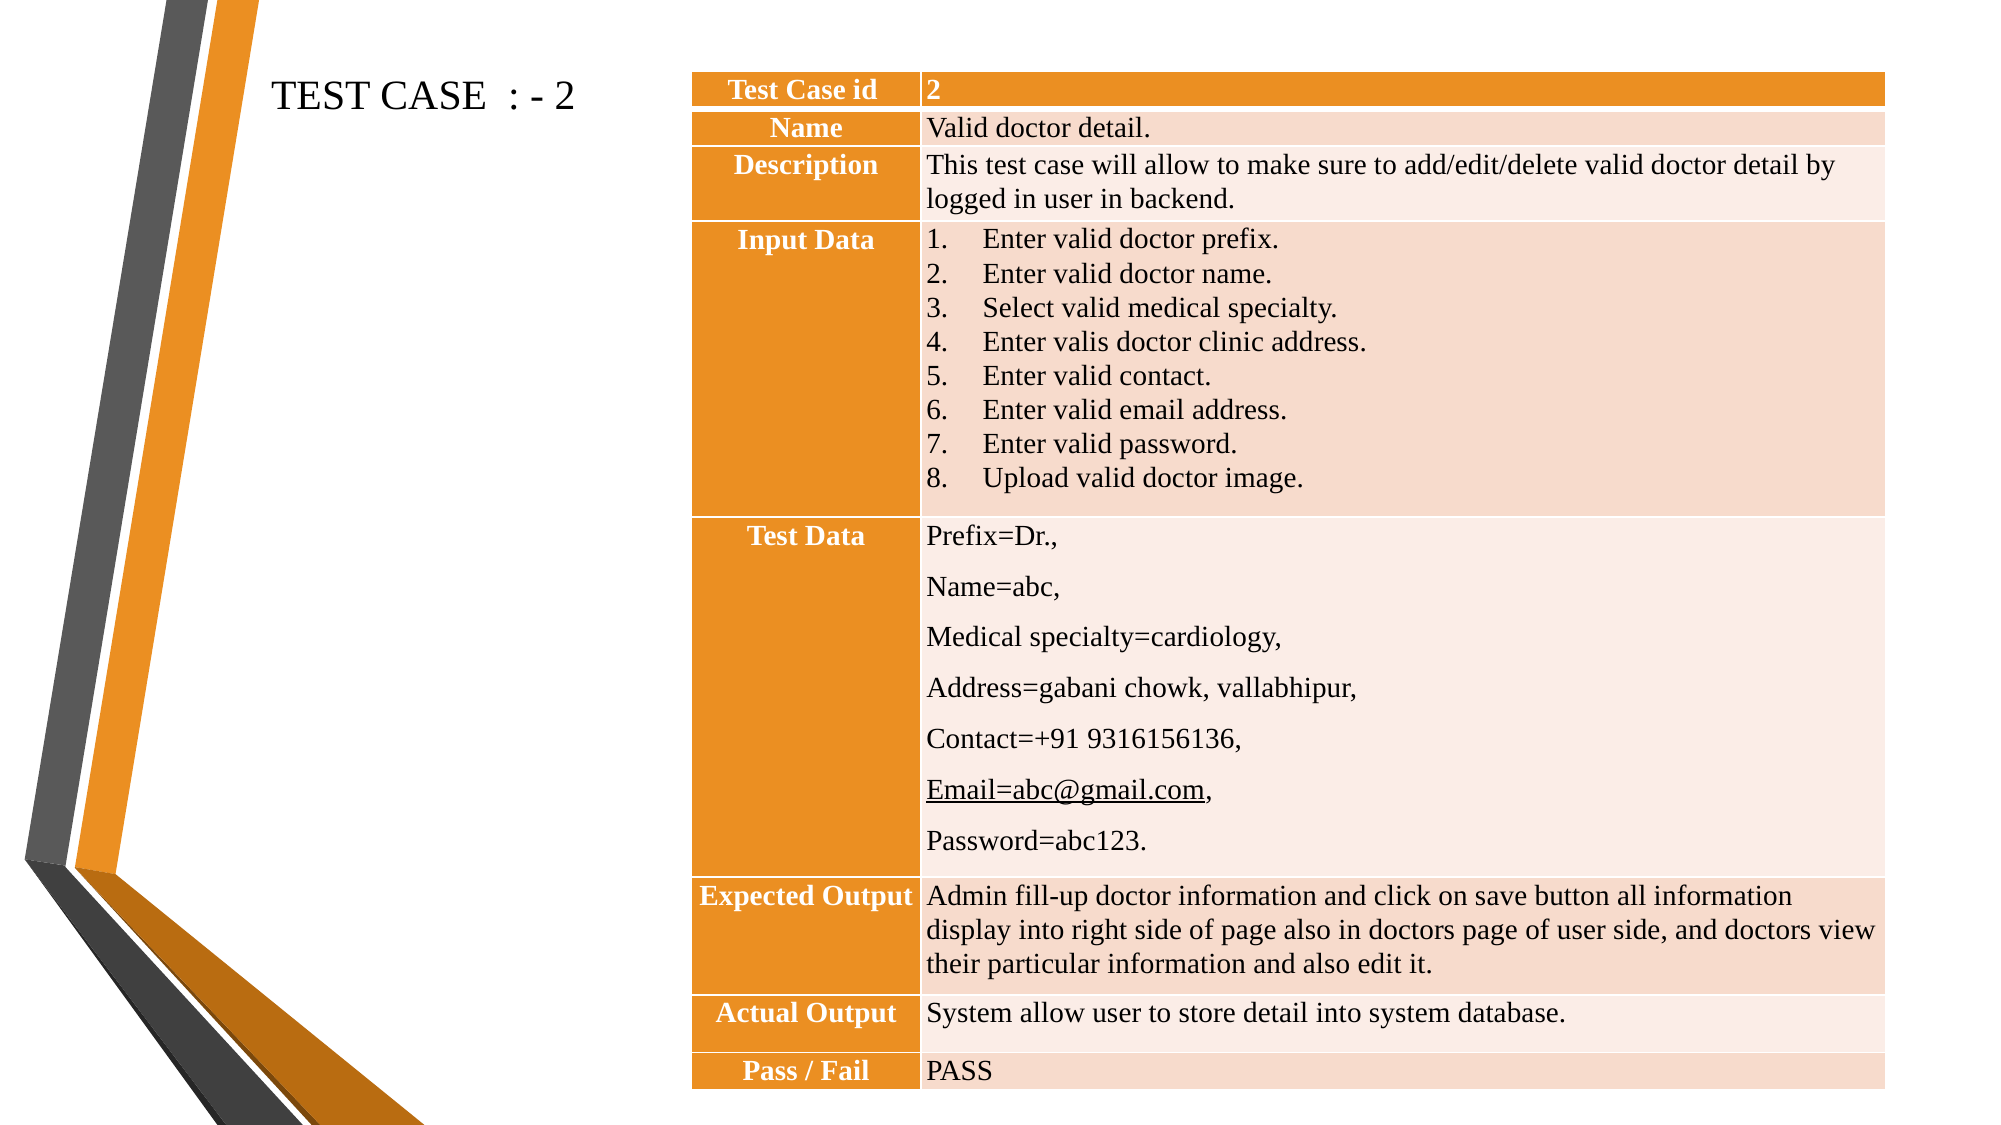

TEST CASE  : - 2
| Test Case id | 2 |
| --- | --- |
| Name | Valid doctor detail. |
| Description | This test case will allow to make sure to add/edit/delete valid doctor detail by logged in user in backend. |
| Input Data | Enter valid doctor prefix. Enter valid doctor name. Select valid medical specialty. Enter valis doctor clinic address. Enter valid contact. Enter valid email address. Enter valid password. Upload valid doctor image. |
| Test Data | Prefix=Dr., Name=abc, Medical specialty=cardiology, Address=gabani chowk, vallabhipur, Contact=+91 9316156136, Email=abc@gmail.com, Password=abc123. |
| Expected Output | Admin fill-up doctor information and click on save button all information display into right side of page also in doctors page of user side, and doctors view their particular information and also edit it. |
| Actual Output | System allow user to store detail into system database. |
| Pass / Fail | PASS |